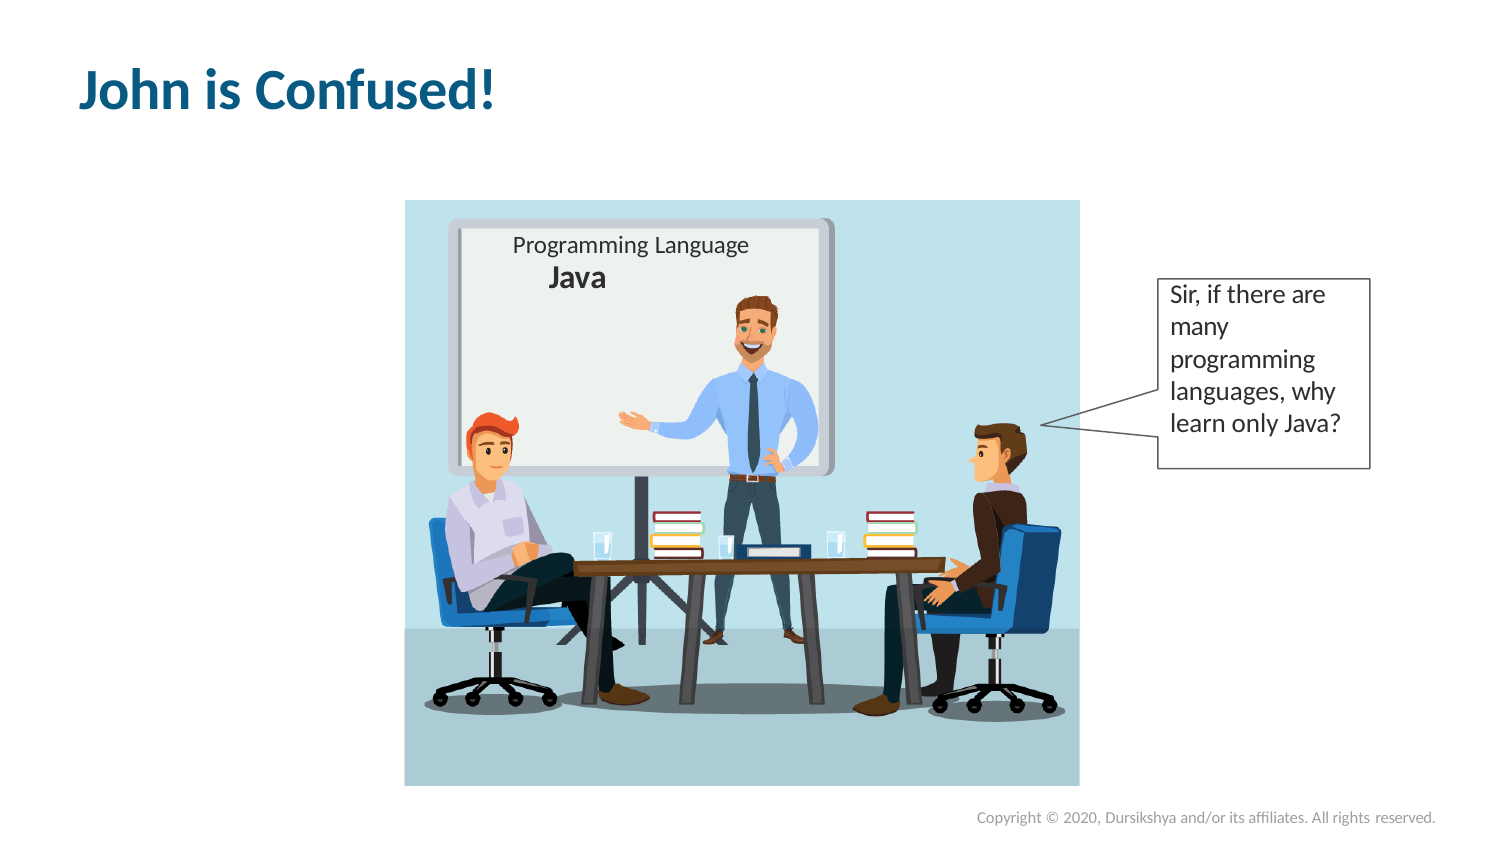

# John is Confused!

Programming Language
Java
Sir, if there are  many  programming  languages, why  learn only Java?

Copyright © 2020, Dursikshya and/or its affiliates. All rights reserved.